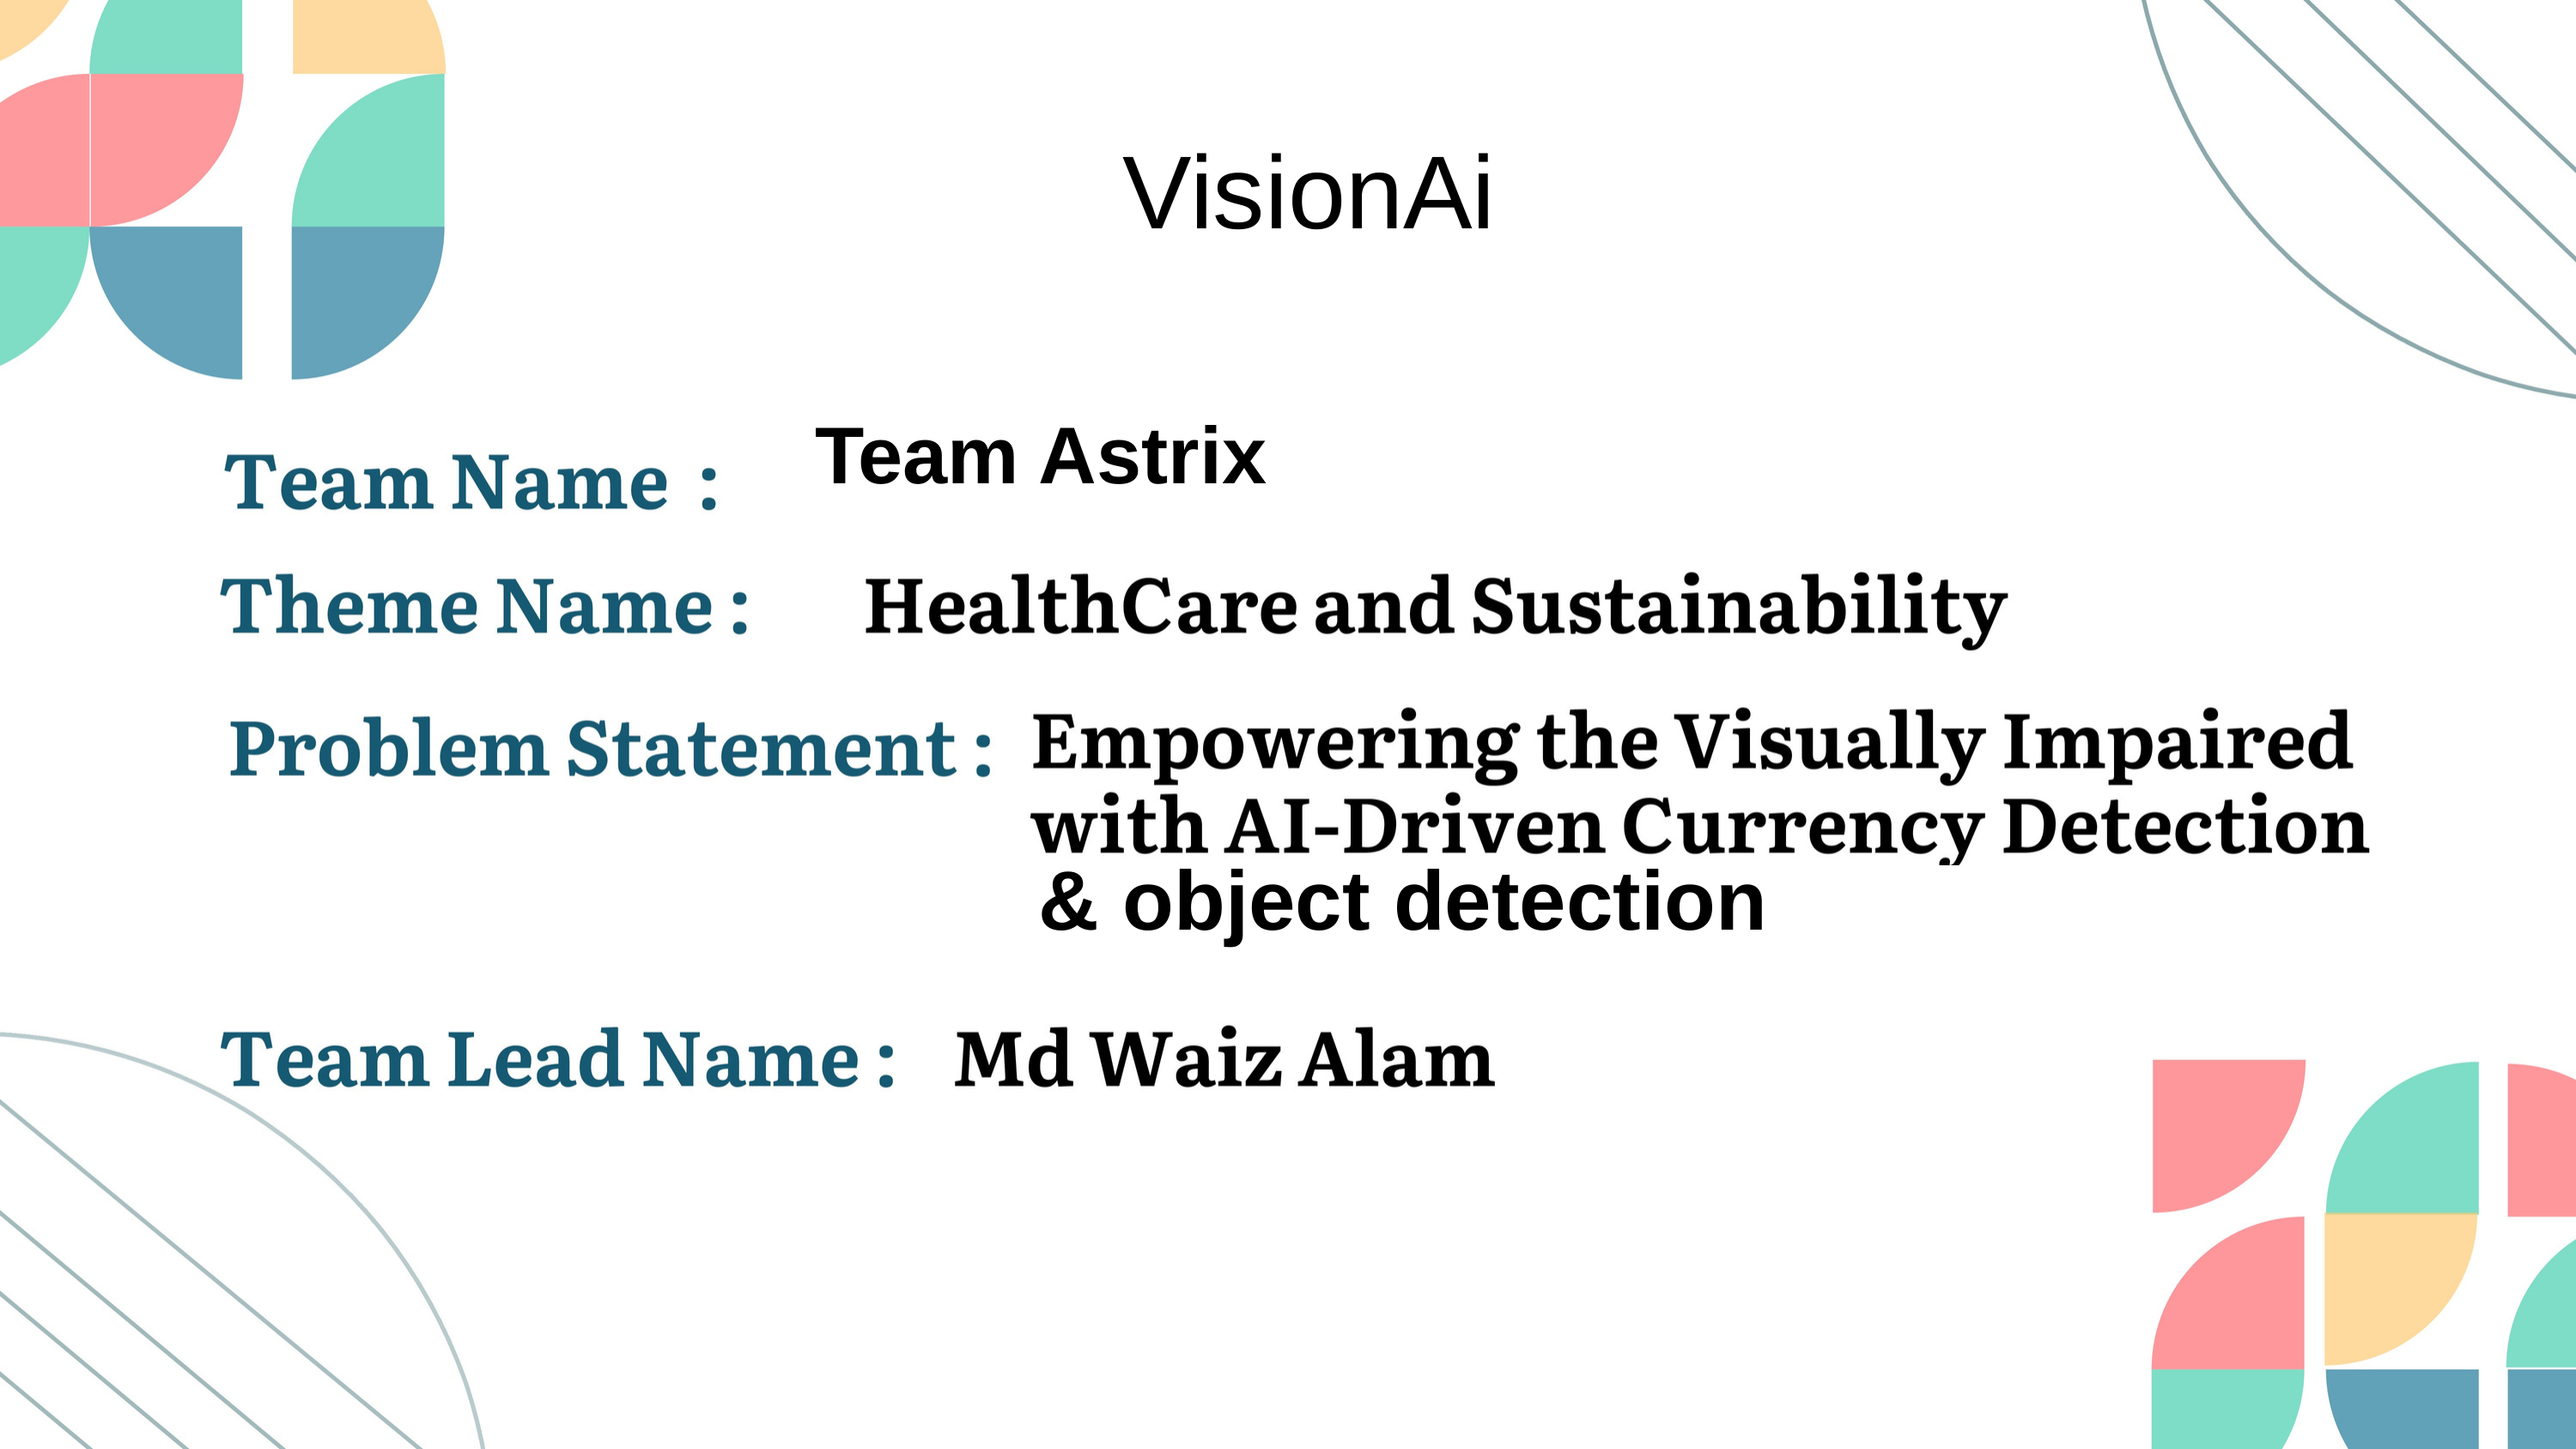

VisionAi

VisionAi

Team Astrix

& object detection